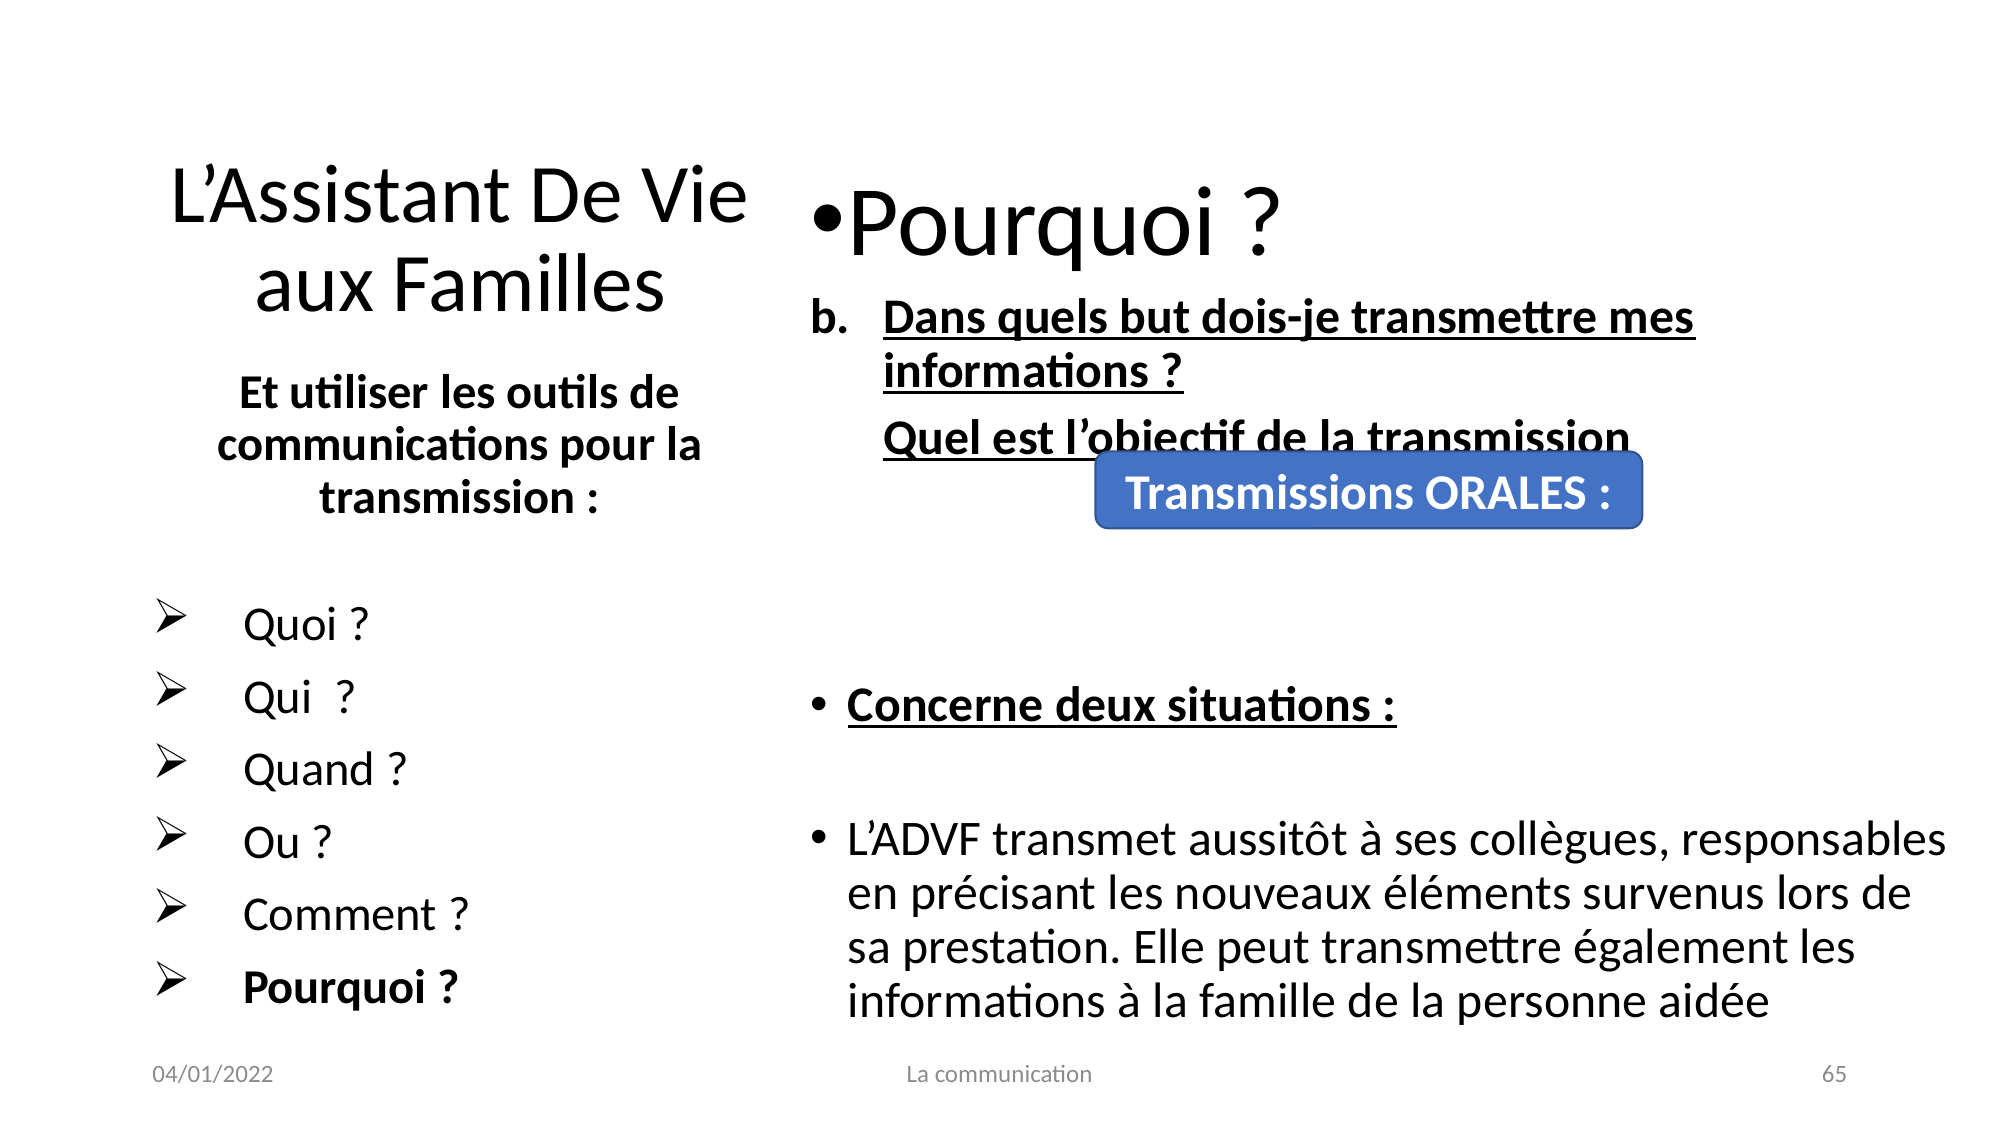

# L’Assistant De Vie aux Familles
Pourquoi ?
b.	Dans quels but dois-je transmettre mes informations ?
Quel est l’objectif de la transmission

Concerne deux situations :

L’ADVF transmet aussitôt à ses collègues, responsables en précisant les nouveaux éléments survenus lors de sa prestation. Elle peut transmettre également les informations à la famille de la personne aidée
Et utiliser les outils de communications pour la transmission :

Quoi ?
Qui  ?
Quand ?
Ou ?
Comment ?
Pourquoi ?
Transmissions ORALES :
04/01/2022
La communication
65